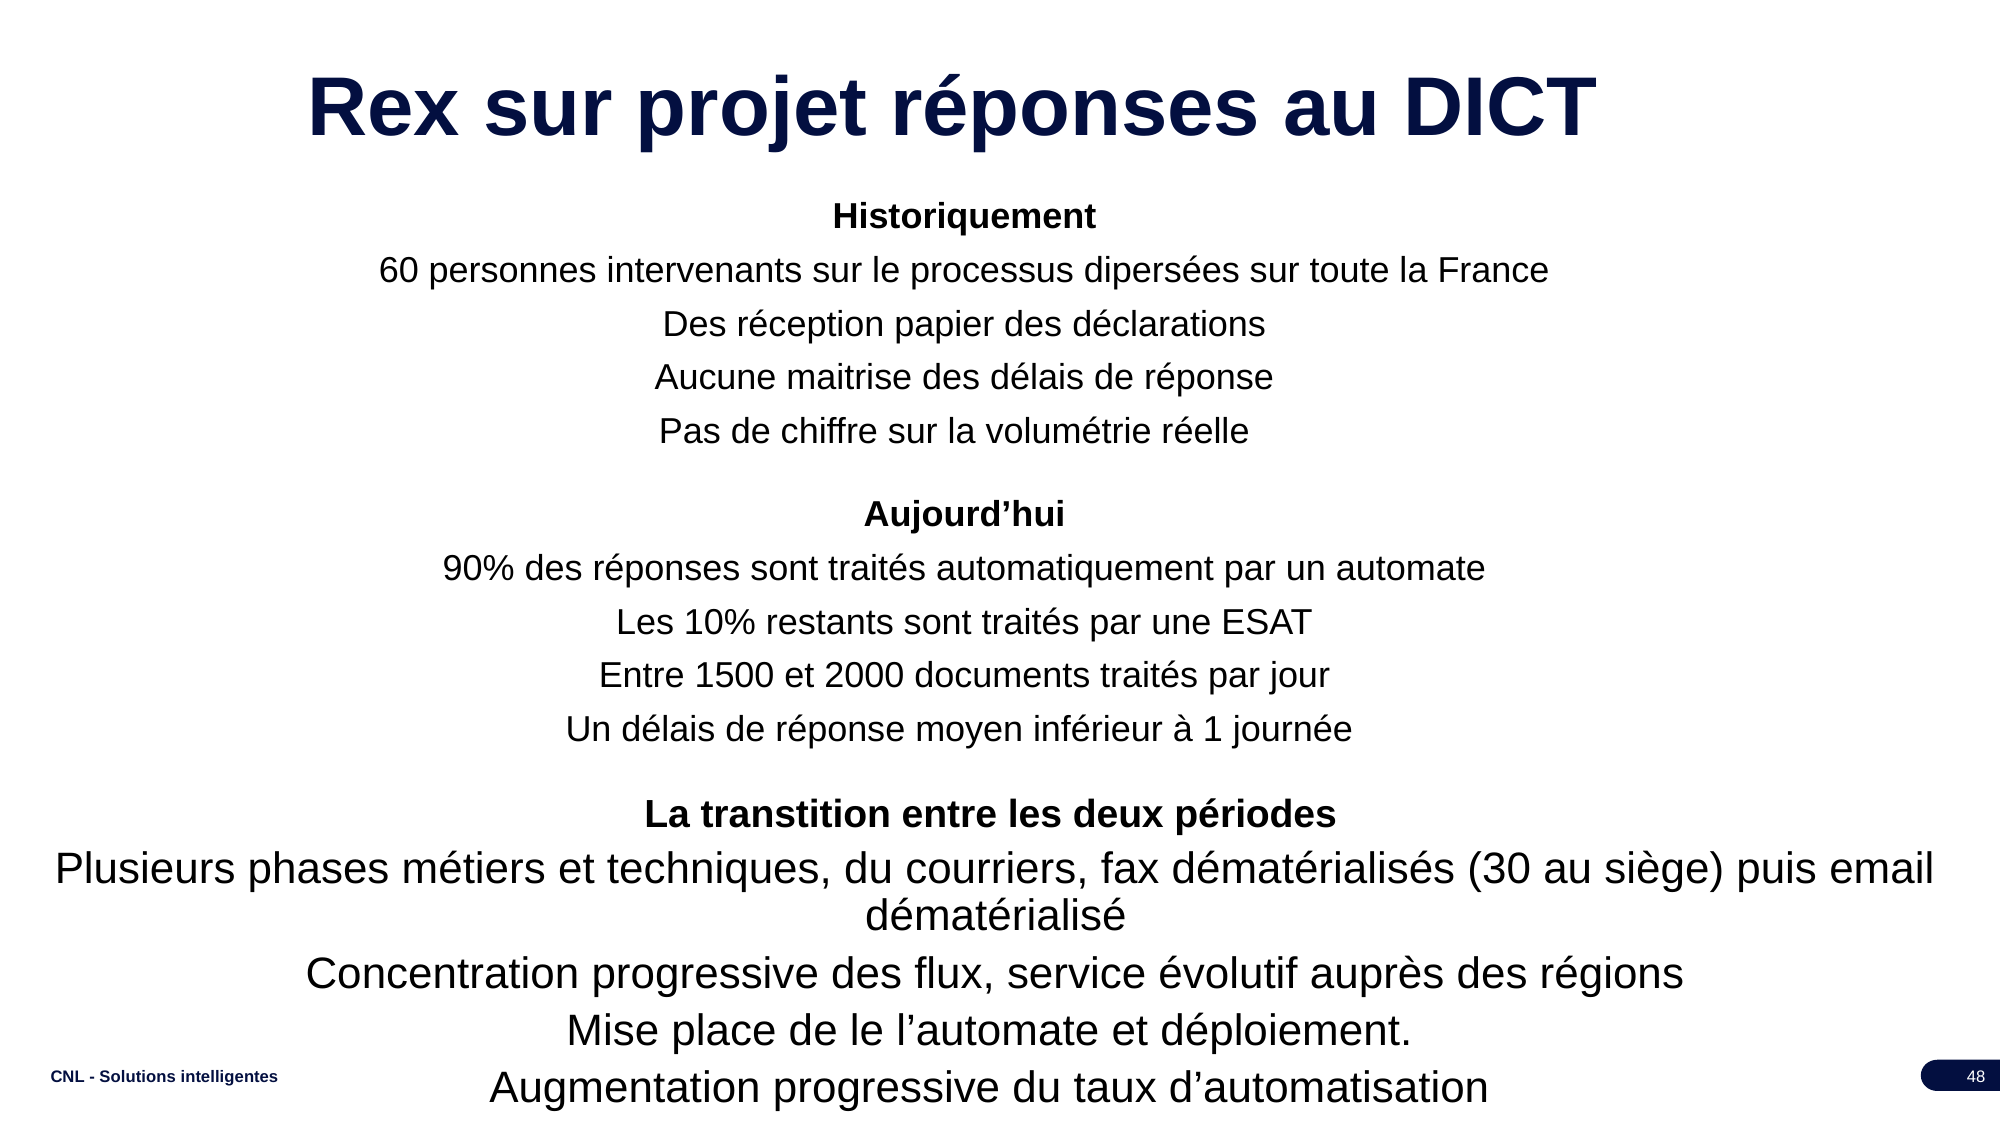

# Rex sur projet réponses au DICT
Historiquement
60 personnes intervenants sur le processus dipersées sur toute la France
Des réception papier des déclarations
Aucune maitrise des délais de réponse
Pas de chiffre sur la volumétrie réelle
Aujourd’hui
90% des réponses sont traités automatiquement par un automate
Les 10% restants sont traités par une ESAT
Entre 1500 et 2000 documents traités par jour
Un délais de réponse moyen inférieur à 1 journée
La transtition entre les deux périodes
Plusieurs phases métiers et techniques, du courriers, fax dématérialisés (30 au siège) puis email dématérialisé
Concentration progressive des flux, service évolutif auprès des régions
Mise place de le l’automate et déploiement.
Augmentation progressive du taux d’automatisation

CNL - Solutions intelligentes
48